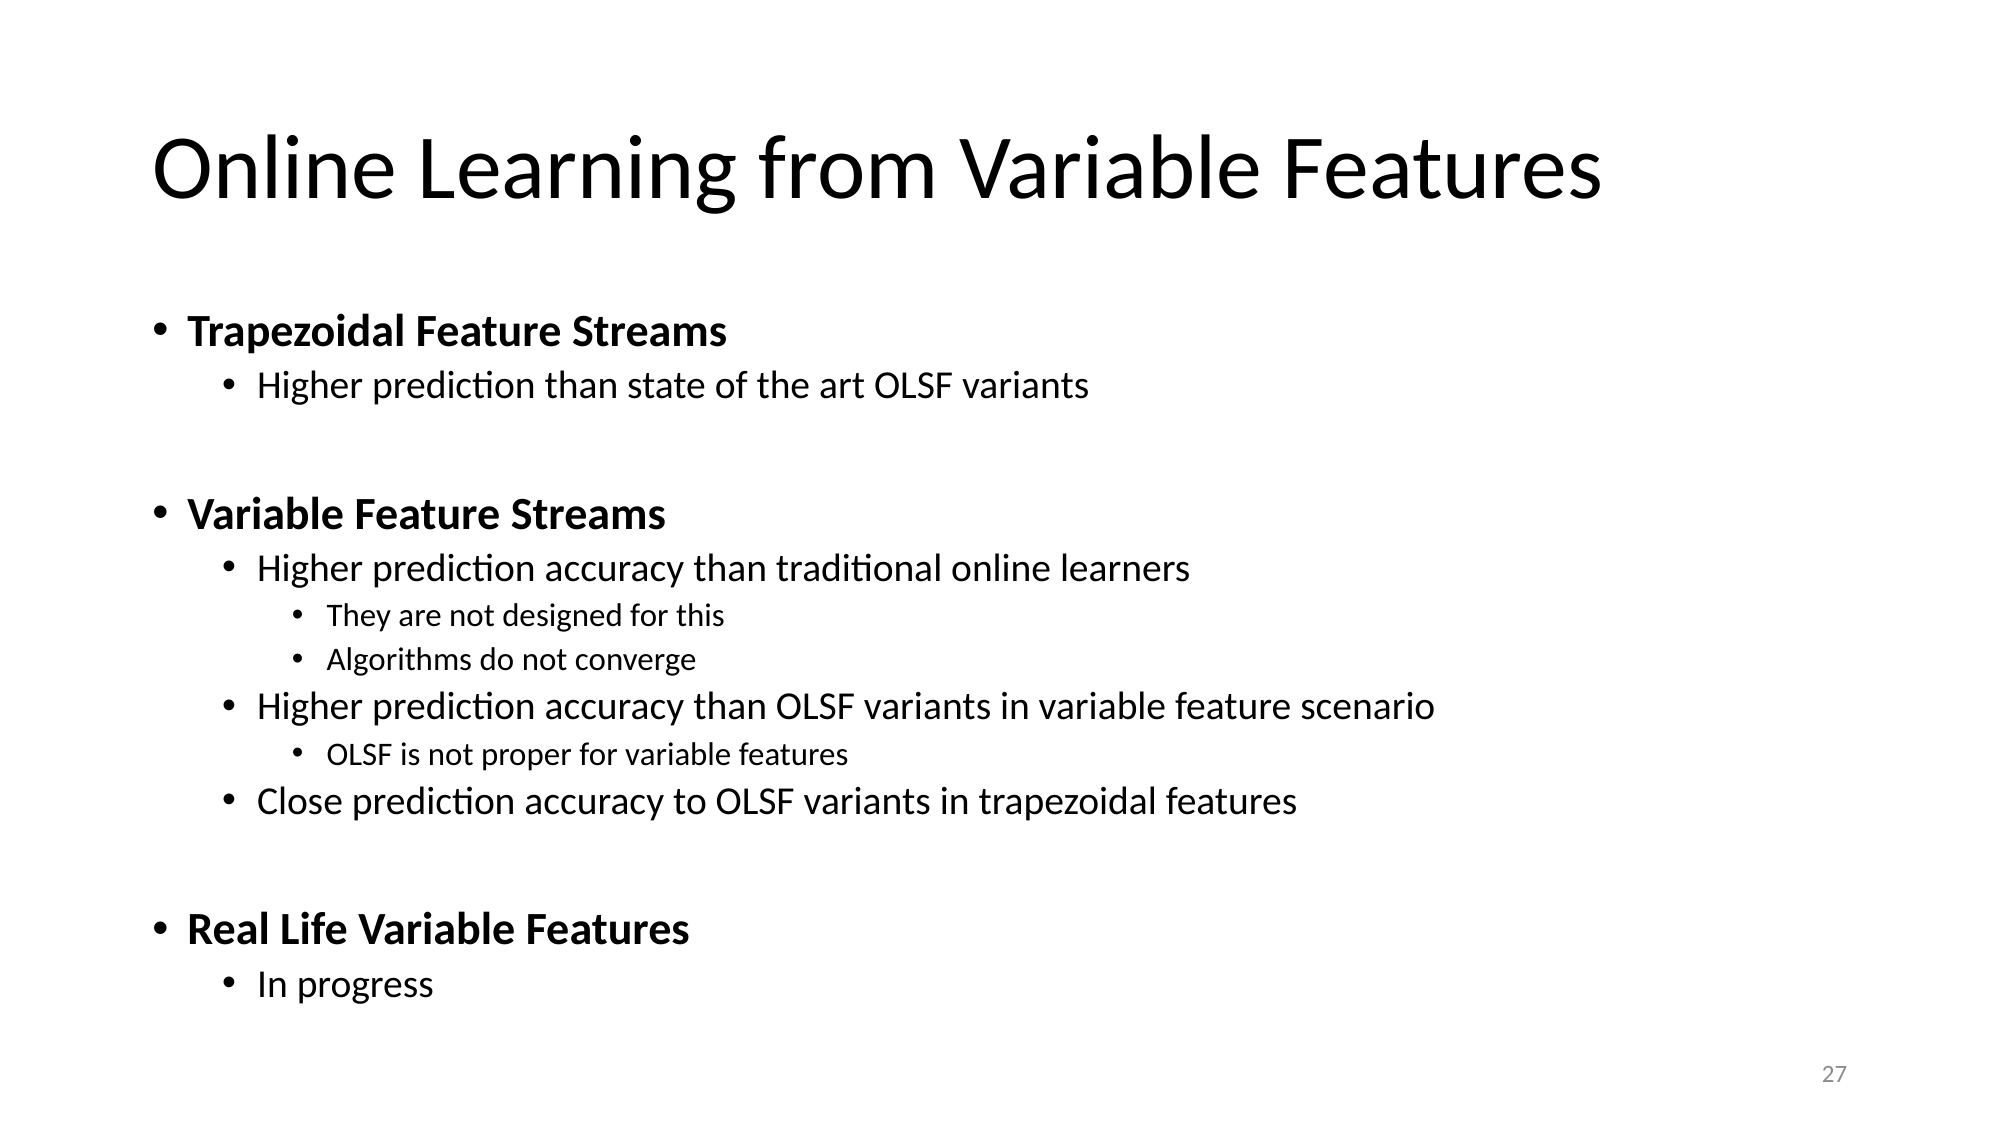

# Online Learning from Variable Features
Trapezoidal Feature Streams
Higher prediction than state of the art OLSF variants

Variable Feature Streams
Higher prediction accuracy than traditional online learners
They are not designed for this
Algorithms do not converge
Higher prediction accuracy than OLSF variants in variable feature scenario
OLSF is not proper for variable features
Close prediction accuracy to OLSF variants in trapezoidal features

Real Life Variable Features
In progress

27